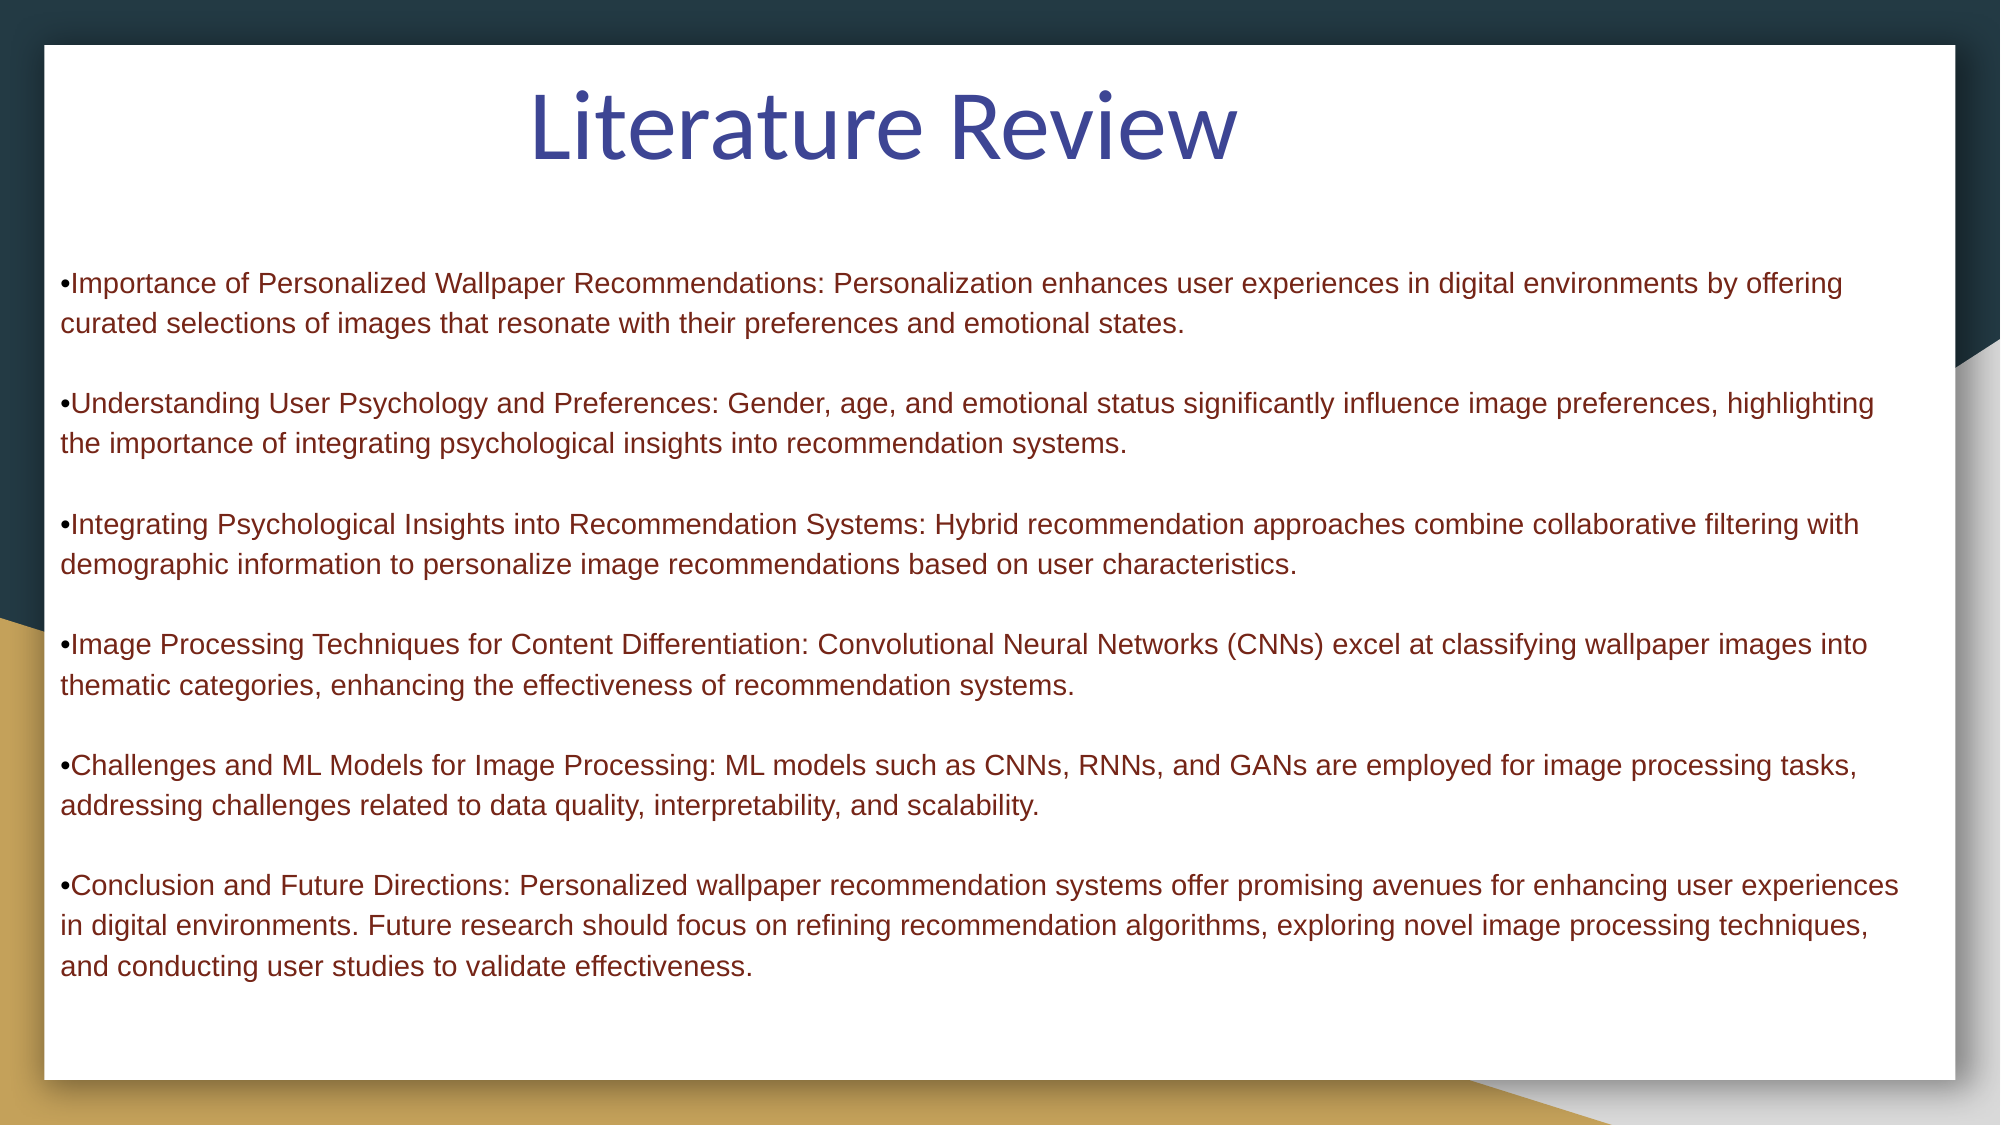

Literature Review
•Importance of Personalized Wallpaper Recommendations: Personalization enhances user experiences in digital environments by offering curated selections of images that resonate with their preferences and emotional states.

•Understanding User Psychology and Preferences: Gender, age, and emotional status significantly influence image preferences, highlighting the importance of integrating psychological insights into recommendation systems.

•Integrating Psychological Insights into Recommendation Systems: Hybrid recommendation approaches combine collaborative filtering with demographic information to personalize image recommendations based on user characteristics.

•Image Processing Techniques for Content Differentiation: Convolutional Neural Networks (CNNs) excel at classifying wallpaper images into thematic categories, enhancing the effectiveness of recommendation systems.

•Challenges and ML Models for Image Processing: ML models such as CNNs, RNNs, and GANs are employed for image processing tasks, addressing challenges related to data quality, interpretability, and scalability.

•Conclusion and Future Directions: Personalized wallpaper recommendation systems offer promising avenues for enhancing user experiences in digital environments. Future research should focus on refining recommendation algorithms, exploring novel image processing techniques, and conducting user studies to validate effectiveness.